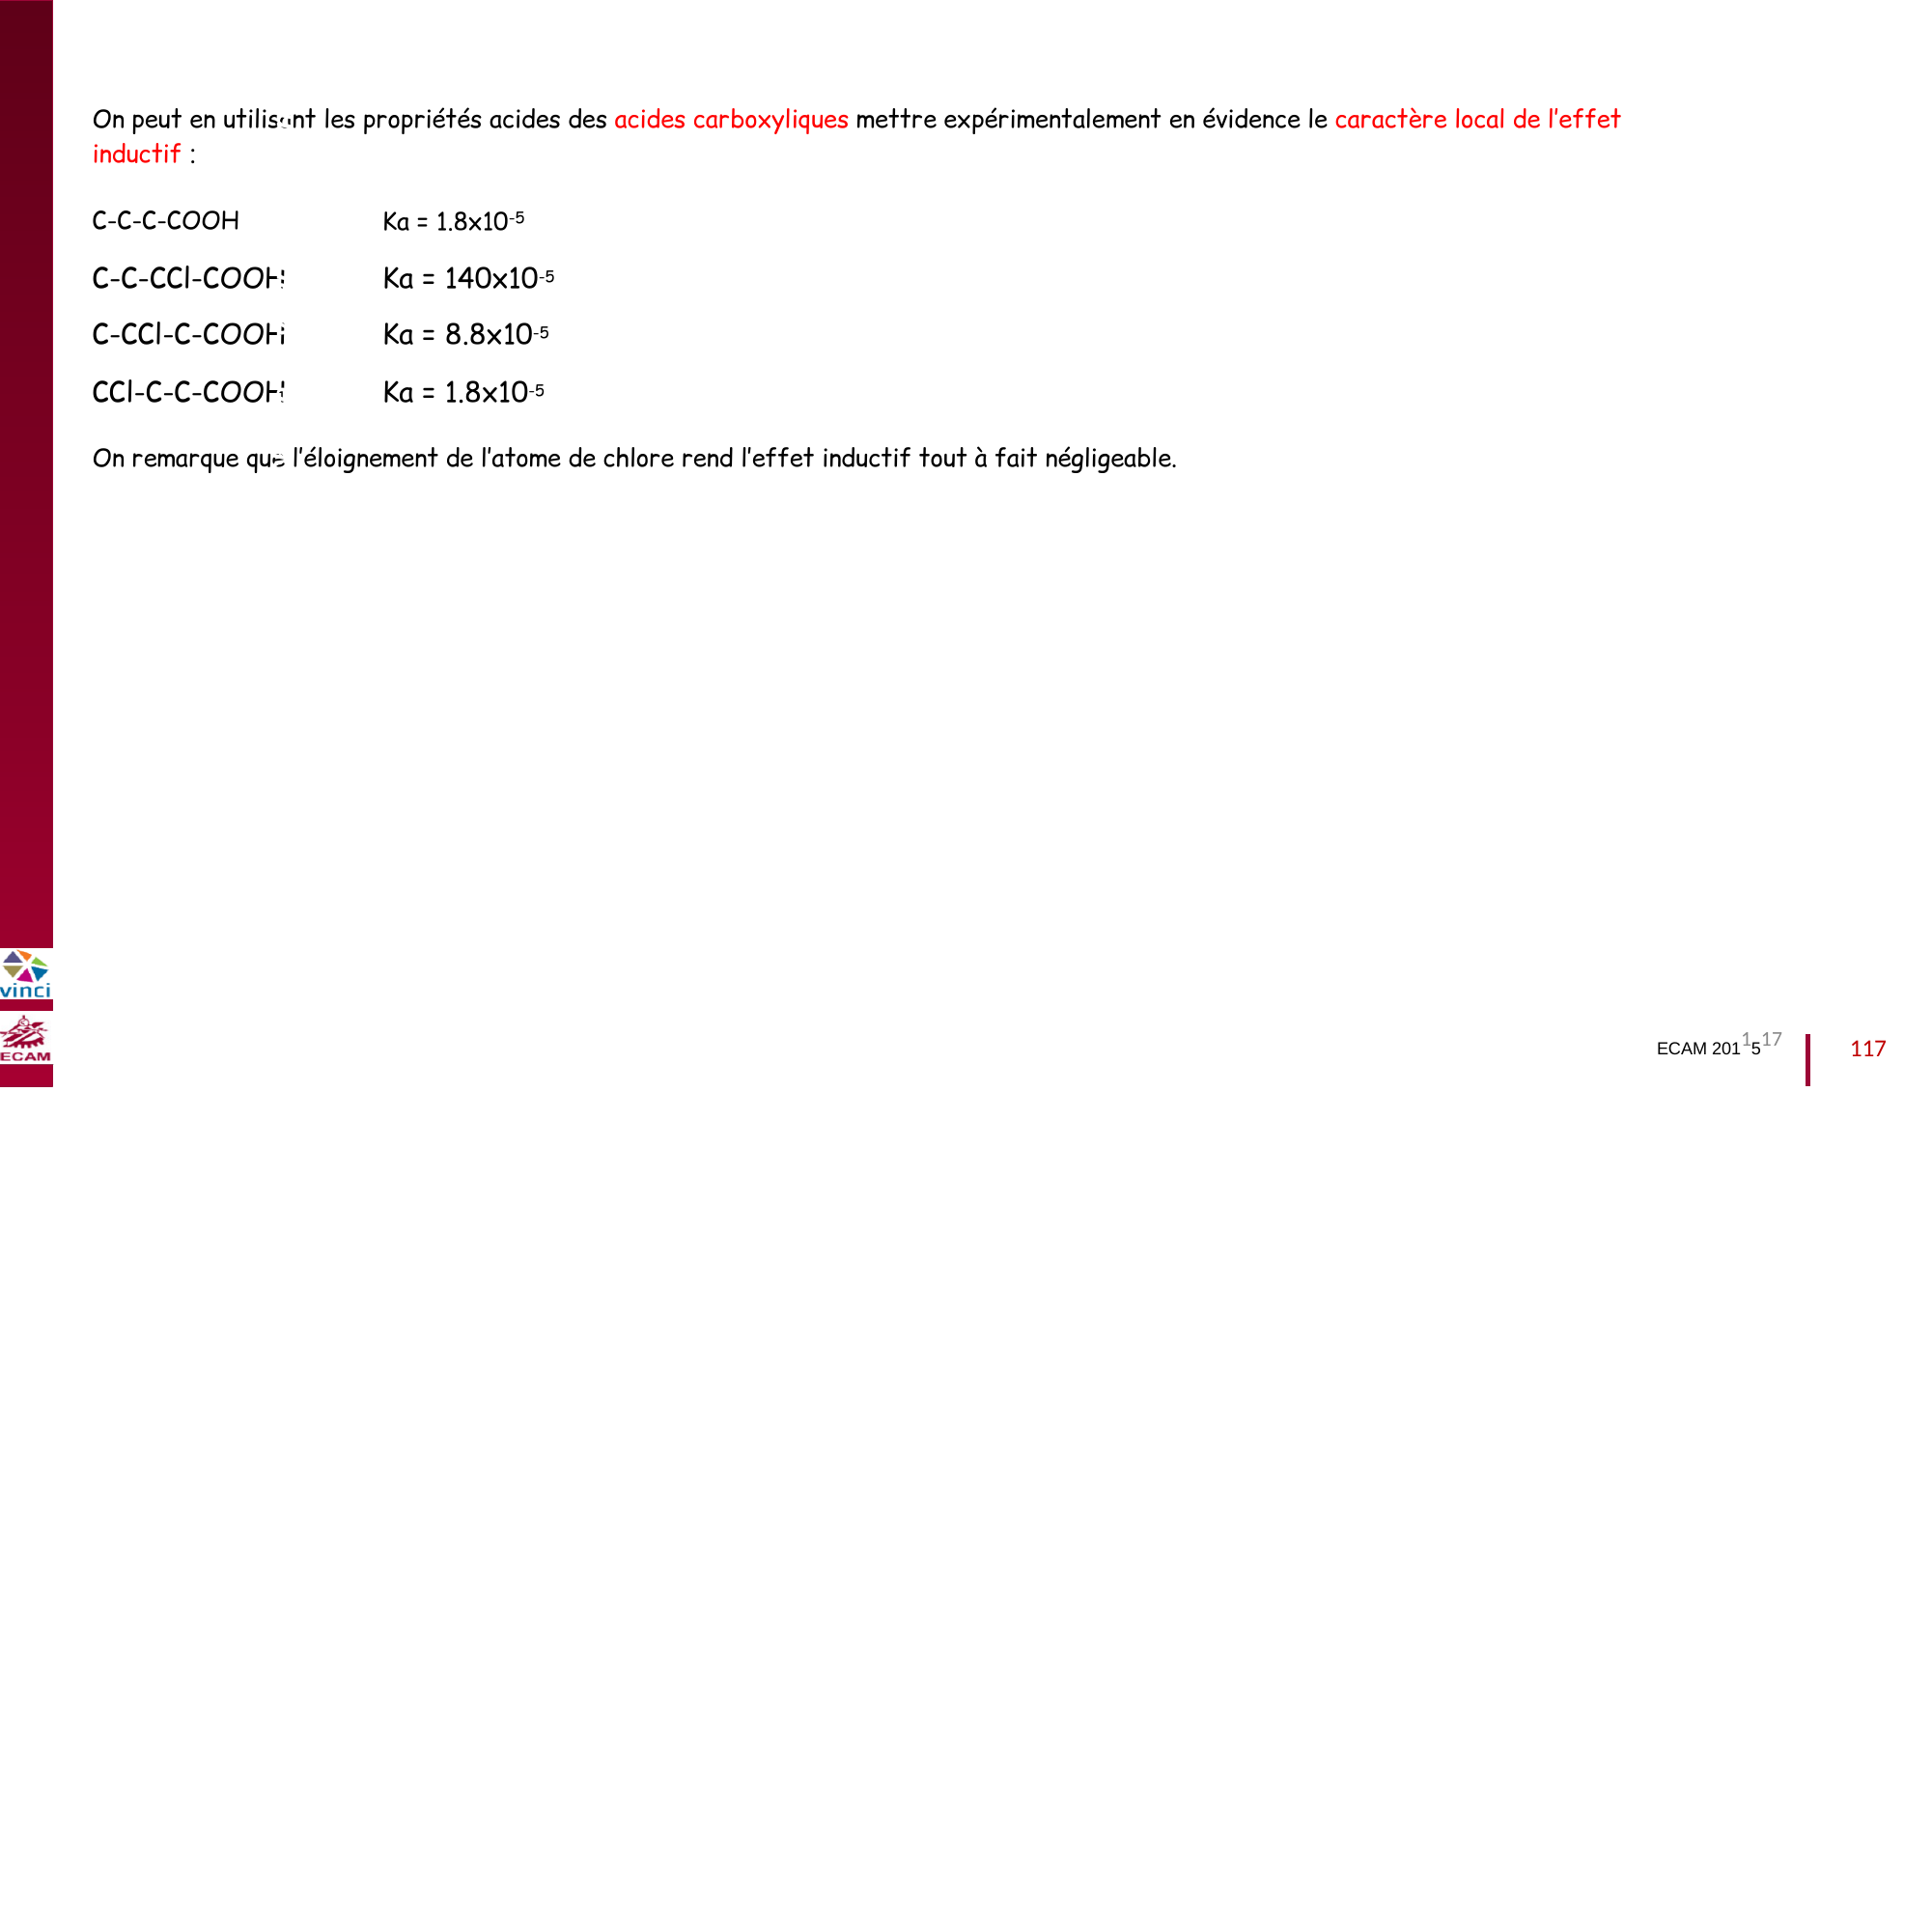

On peut en utilisant les propriétés acides des acides carboxyliques mettre expérimentalement en évidence le caractère local de l’effet
inductif :
Ka = 1.8x10-5
Ka = 140x10-5
Ka = 8.8x10-5
Ka = 1.8x10-5
C-C-C-COOH
C-C-CCl-COOH
C-CCl-C-COOH
CCl-C-C-COOH
B2040-Chimie du vivant et environnement
On remarque que l’éloignement de l’atome de chlore rend l’effet inductif tout à fait négligeable.

ECAM 2011517

117